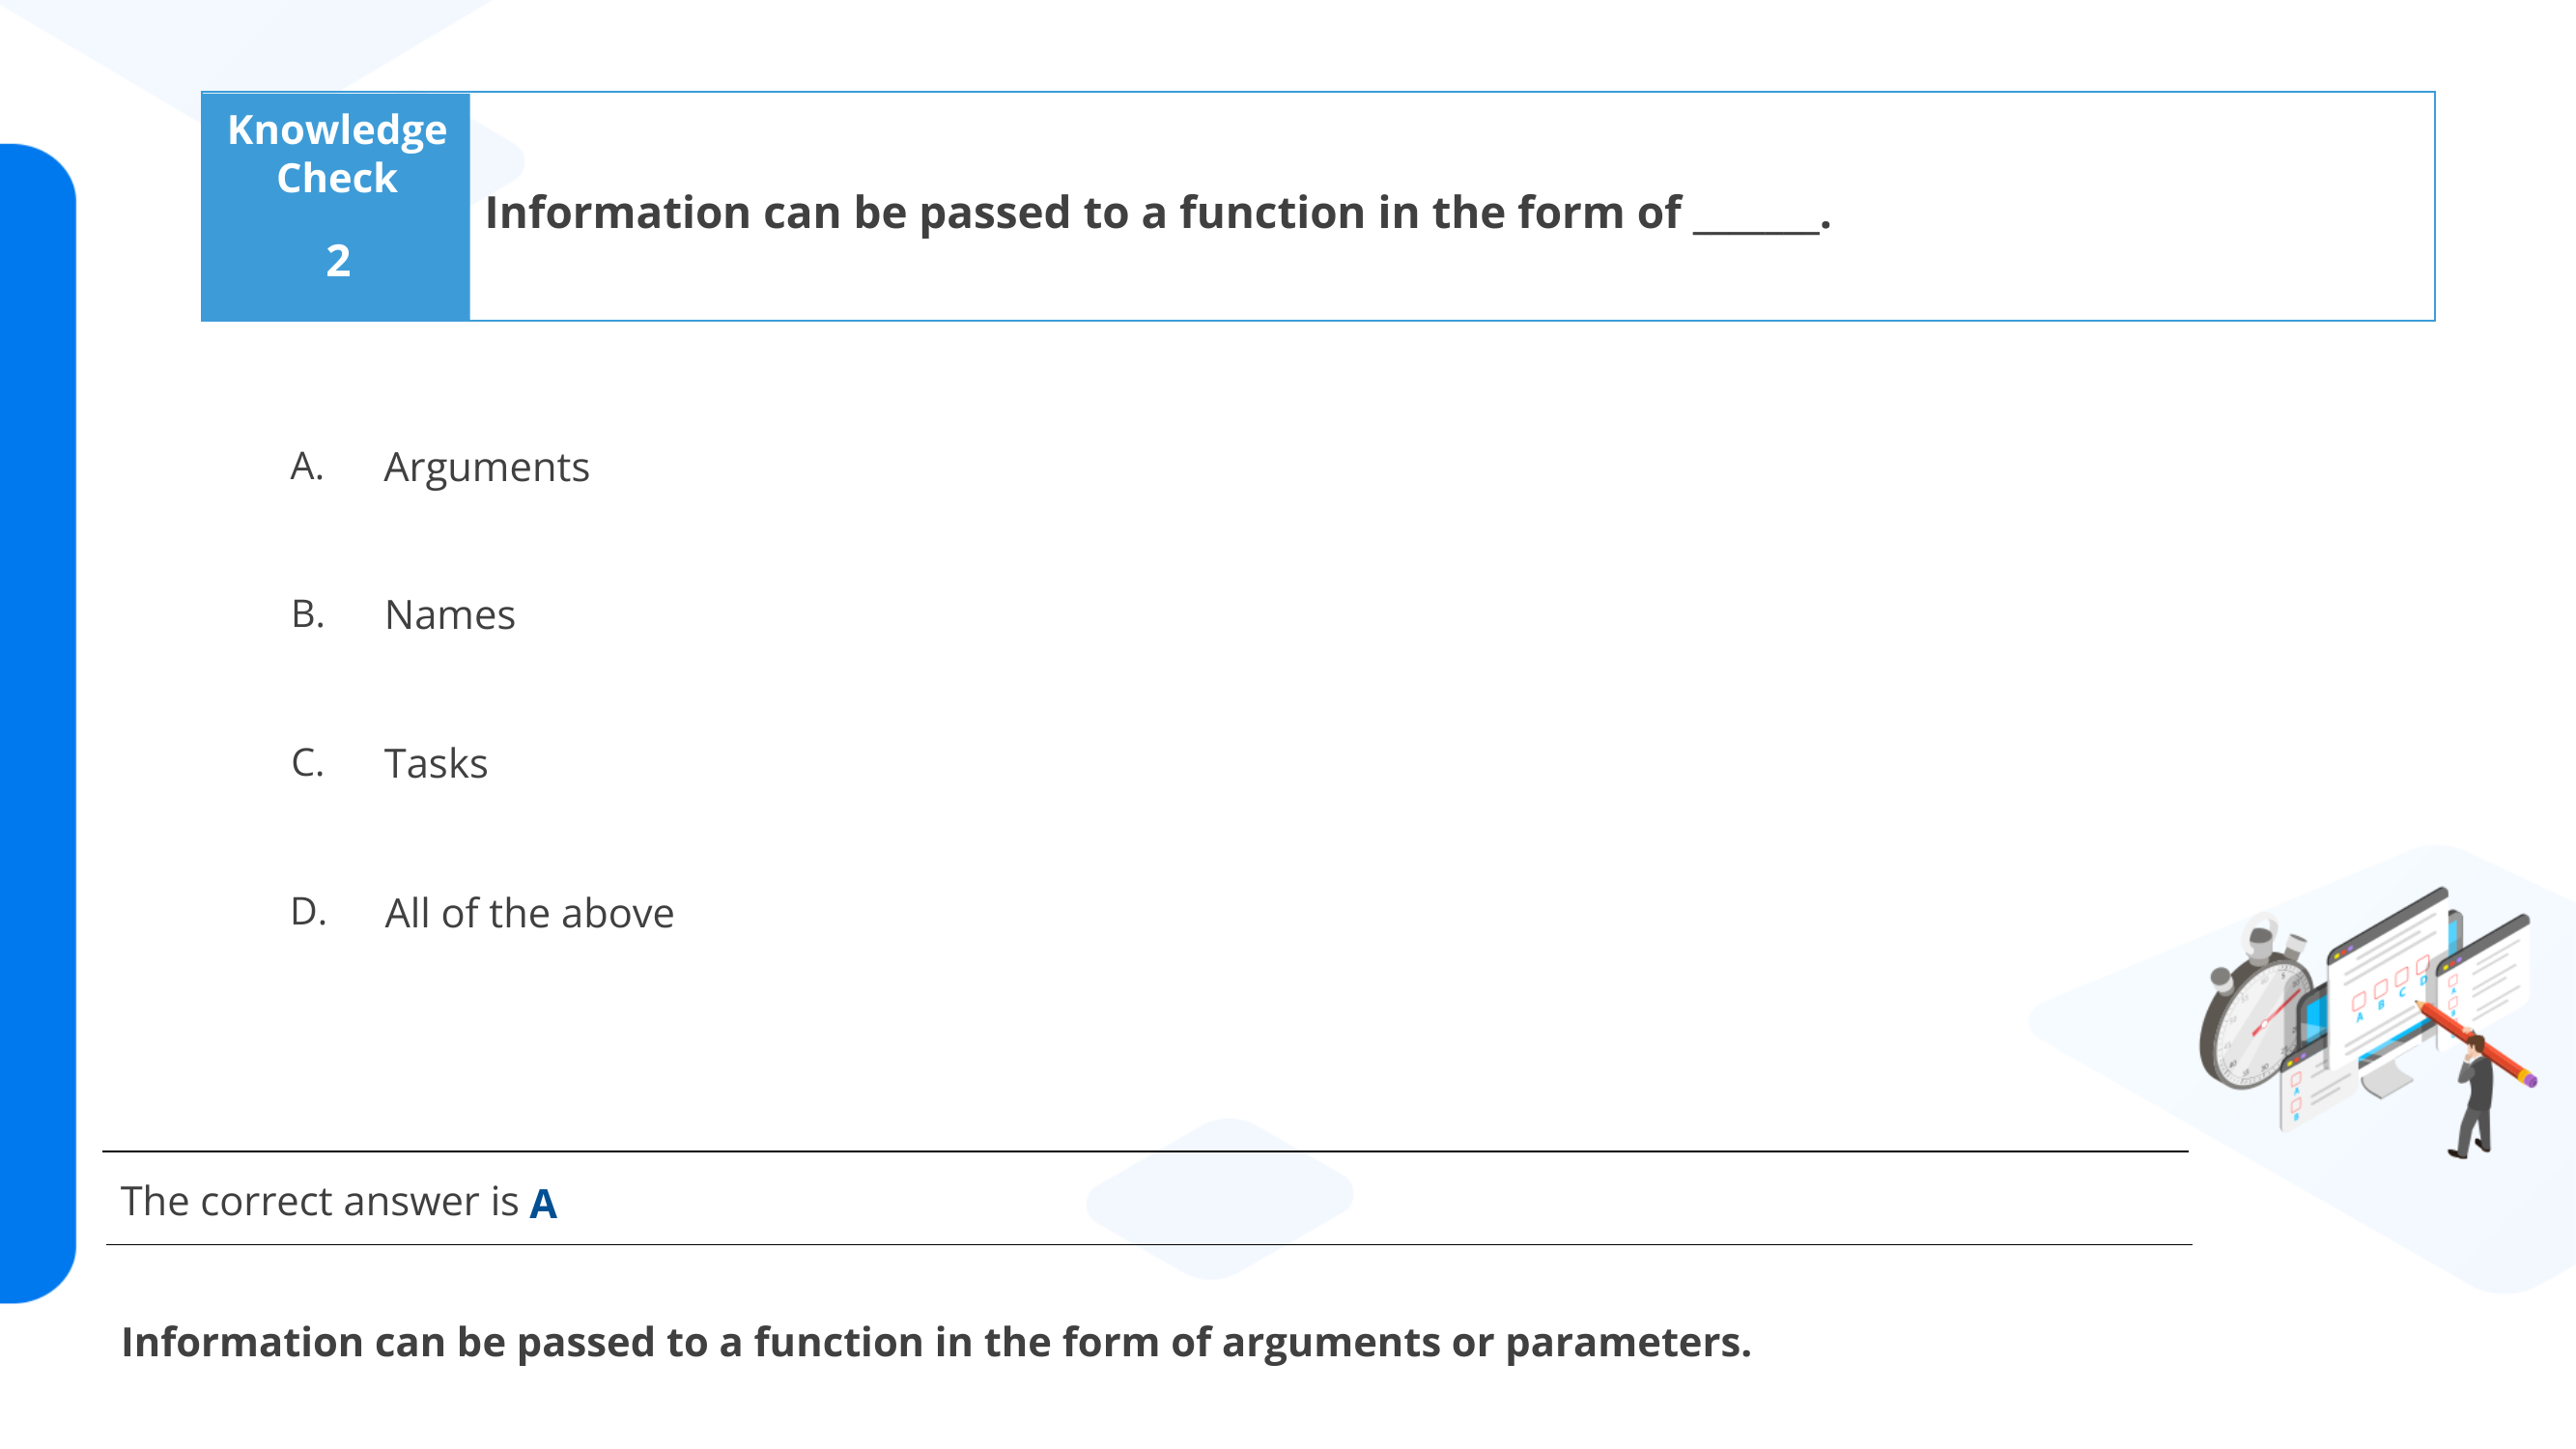

Information can be passed to a function in the form of _______.​
2
Arguments​
Names
Tasks
All of the above​
A
Information can be passed to a function in the form of arguments or parameters.​